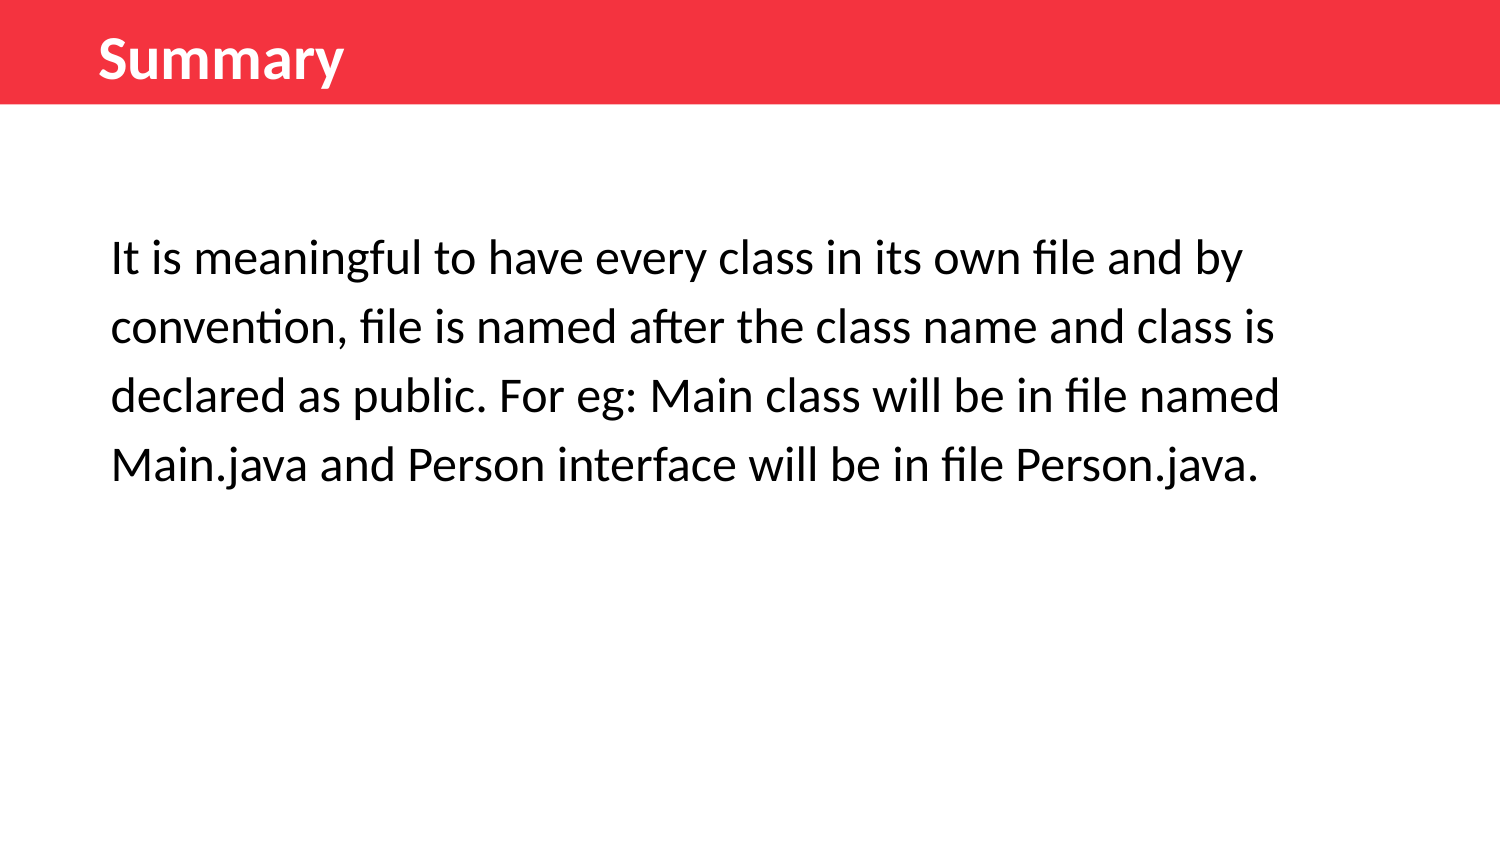

Summary

It is meaningful to have every class in its own file and by convention, file is named after the class name and class is declared as public. For eg: Main class will be in file named Main.java and Person interface will be in file Person.java.